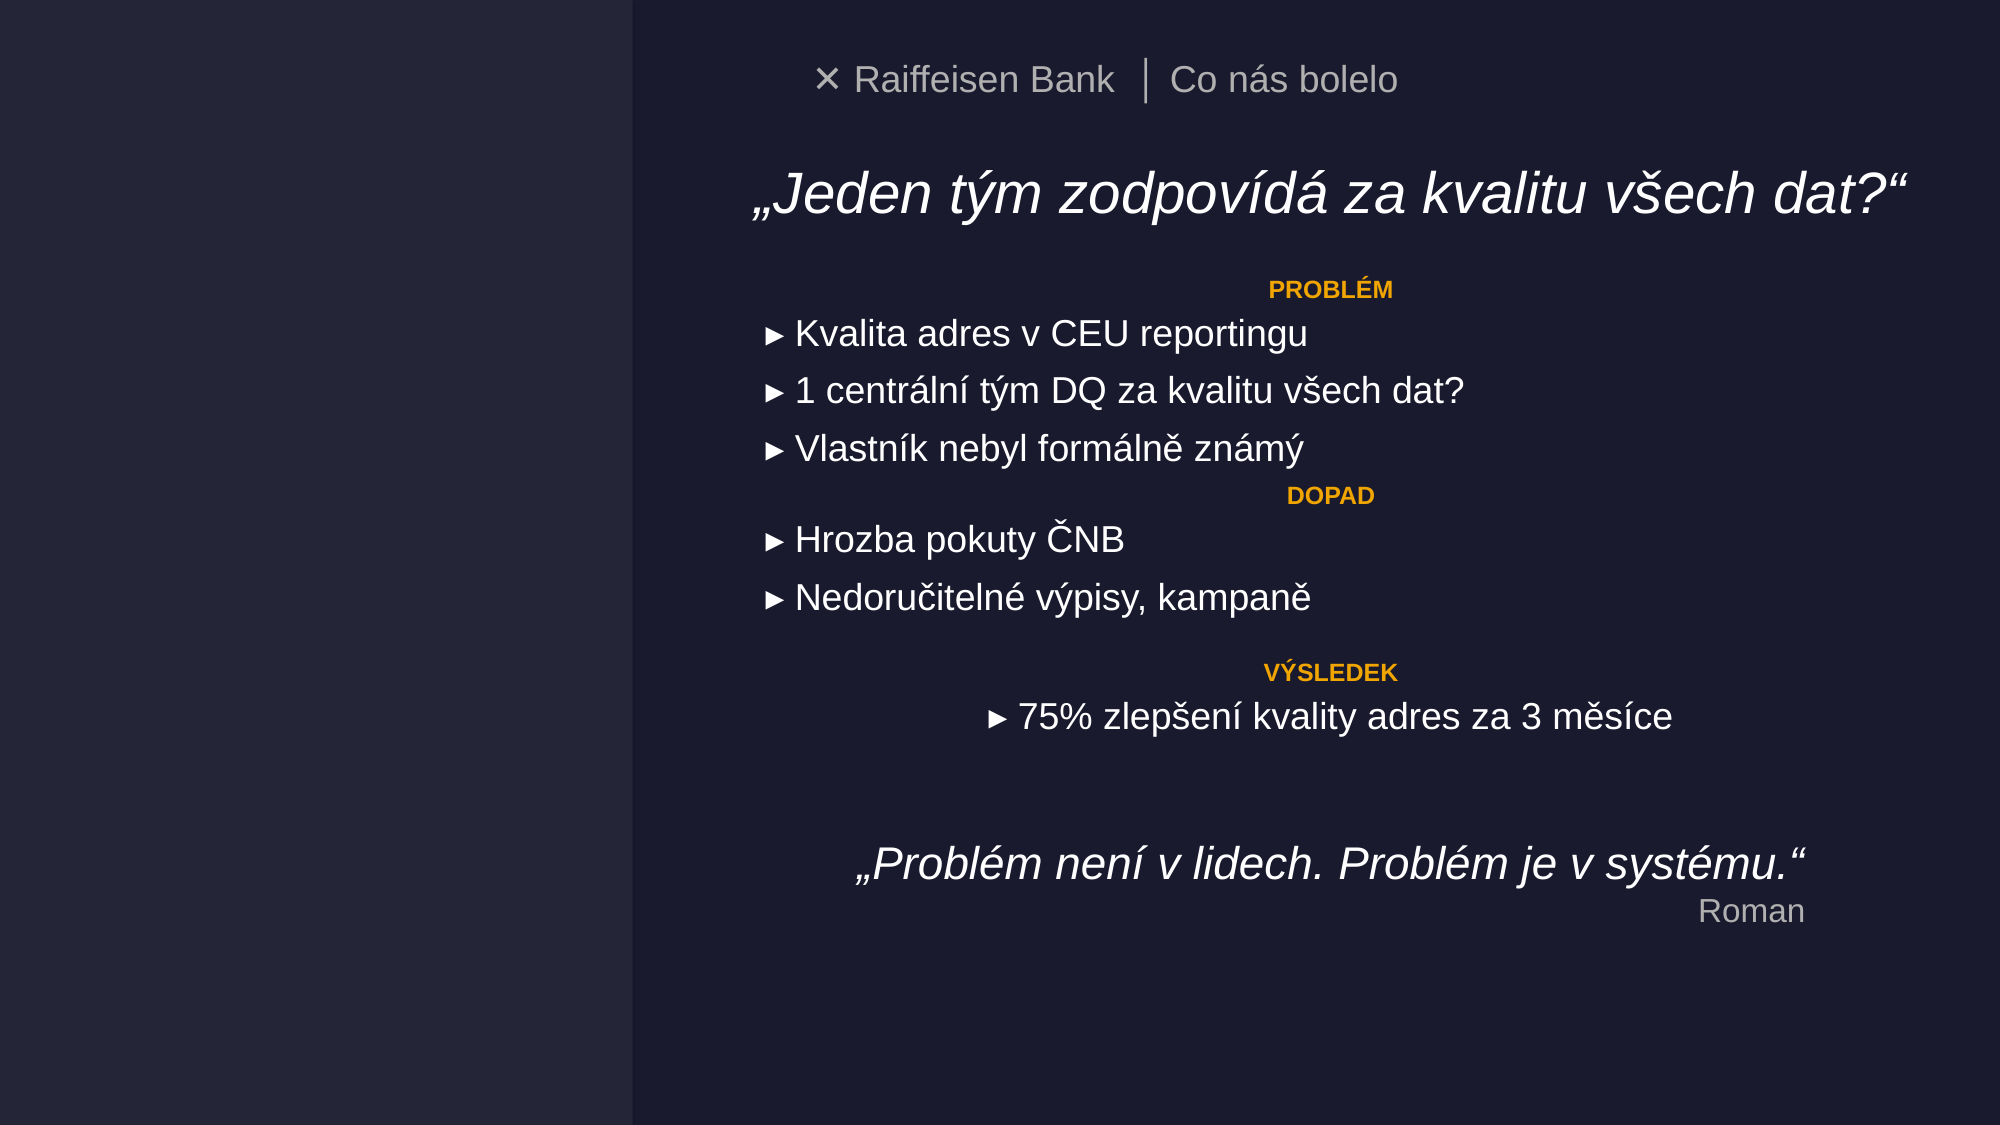

✕ Raiffeisen Bank  │ Co nás bolelo
„Jeden tým zodpovídá za kvalitu všech dat?“
PROBLÉM
▸ Kvalita adres v CEU reportingu
▸ 1 centrální tým DQ za kvalitu všech dat?
▸ Vlastník nebyl formálně známý
DOPAD
▸ Hrozba pokuty ČNB
▸ Nedoručitelné výpisy, kampaně
VÝSLEDEK
▸ 75% zlepšení kvality adres za 3 měsíce
„Problém není v lidech. Problém je v systému.“
Roman